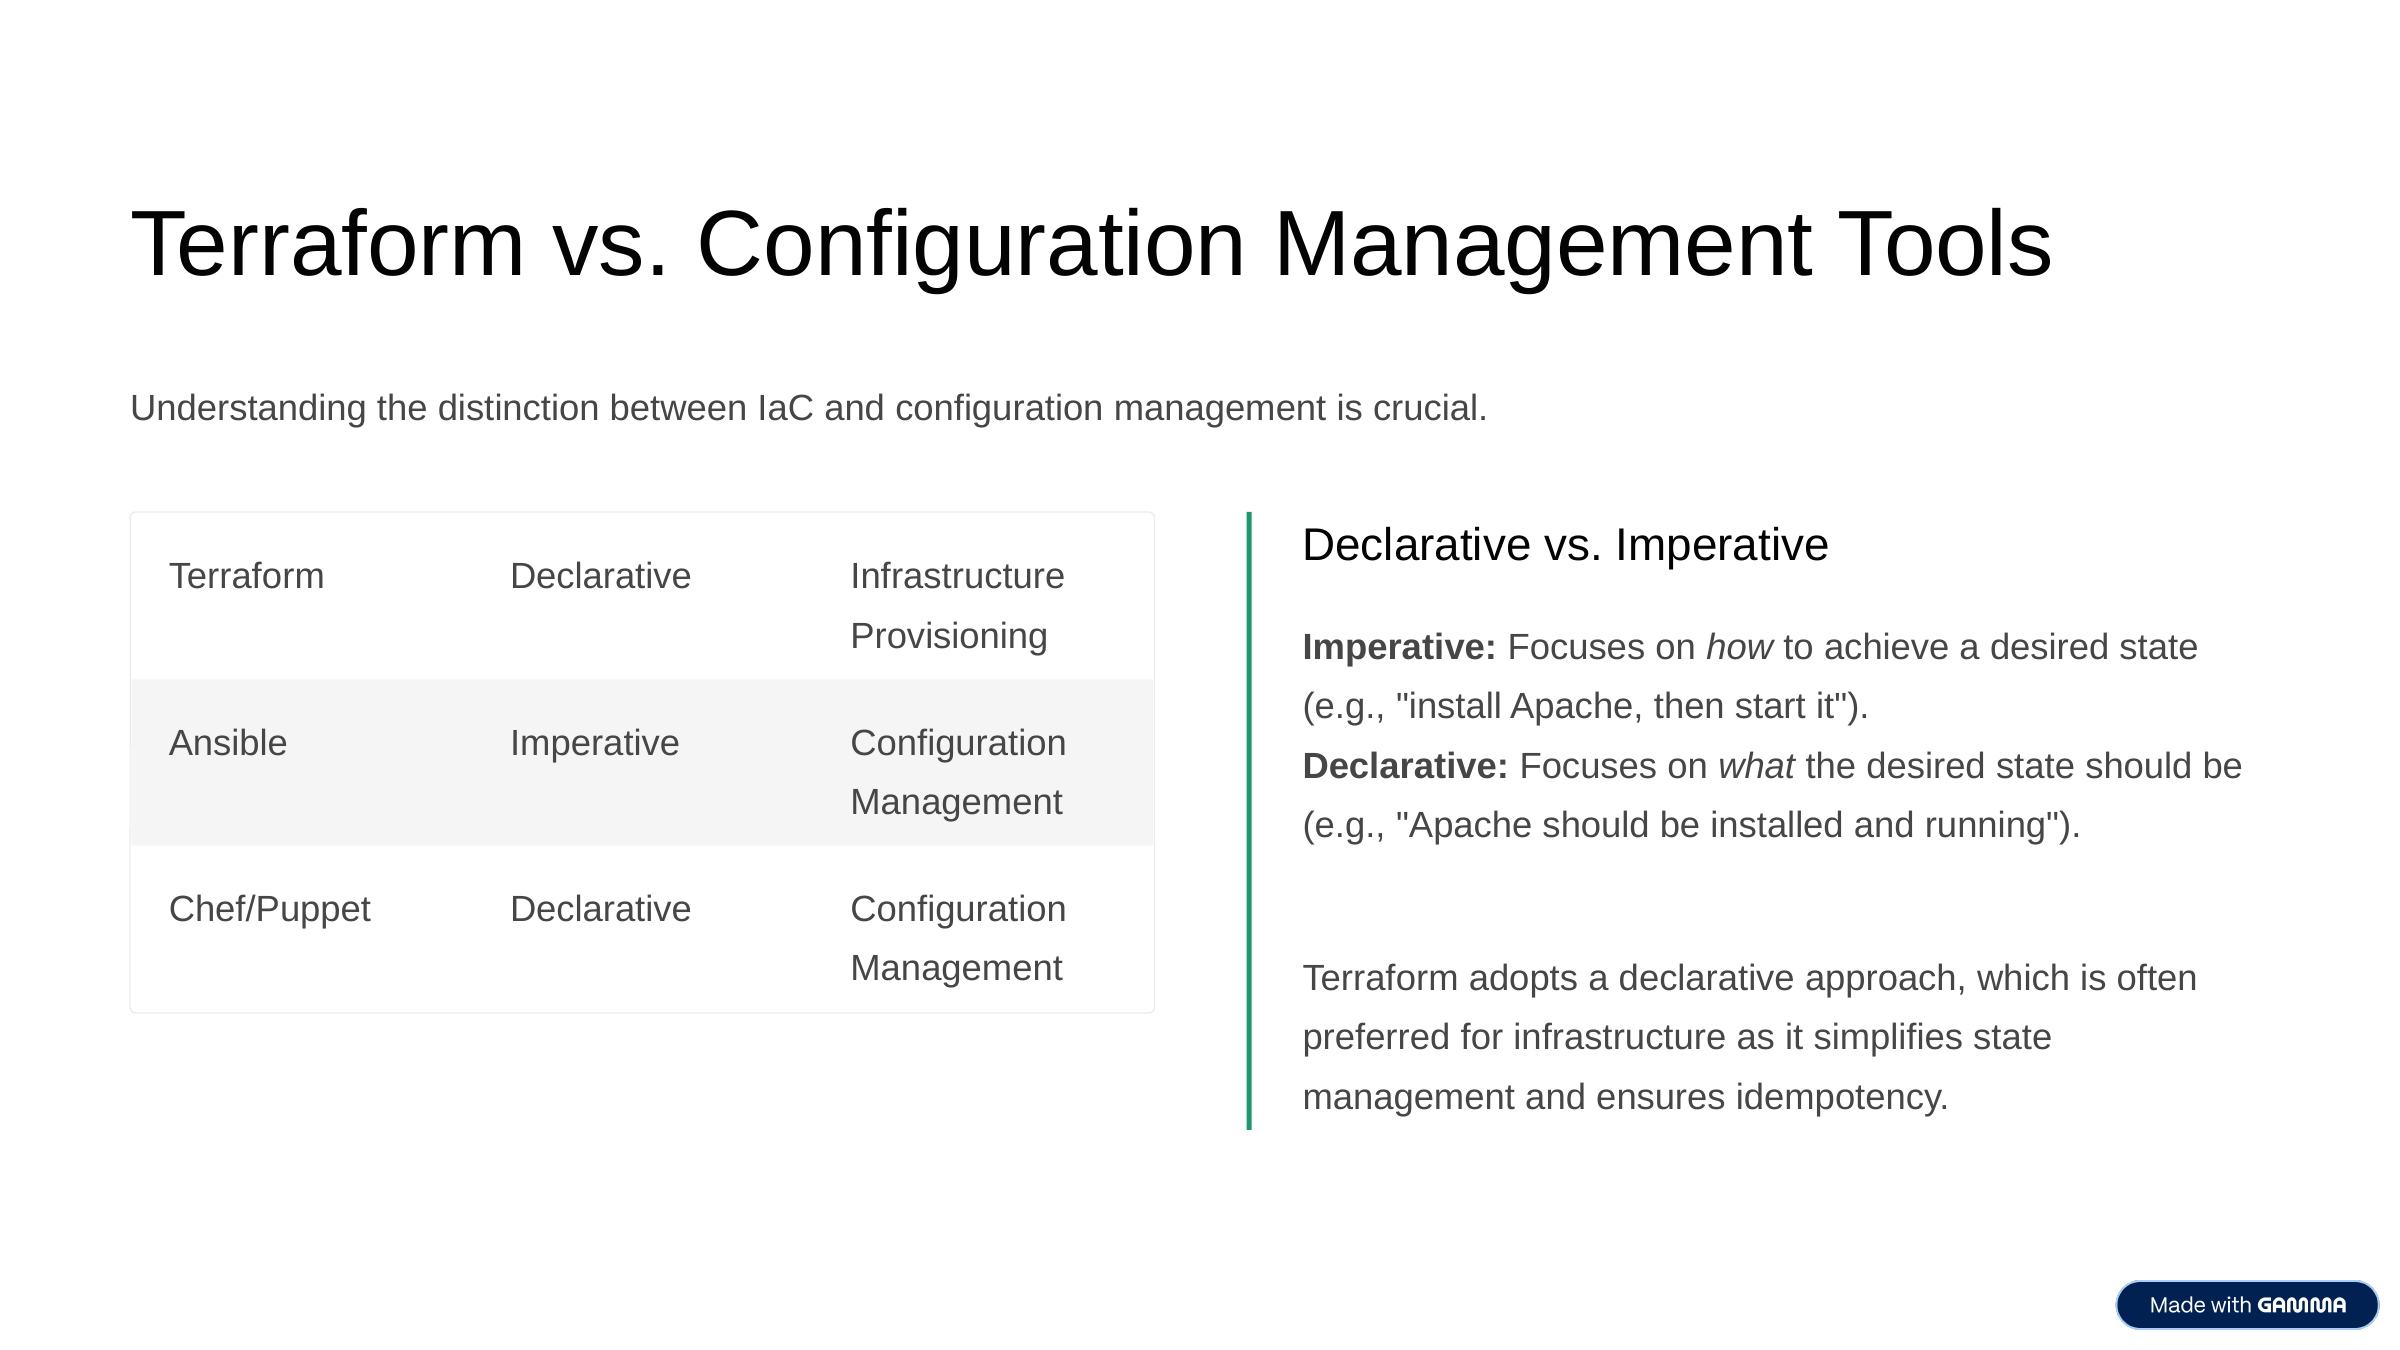

Terraform vs. Configuration Management Tools
Understanding the distinction between IaC and configuration management is crucial.

Declarative vs. Imperative

Terraform
Declarative
Infrastructure Provisioning
Imperative: Focuses on how to achieve a desired state (e.g., "install Apache, then start it").
Declarative: Focuses on what the desired state should be (e.g., "Apache should be installed and running").

Ansible
Imperative
Configuration Management

Chef/Puppet
Declarative
Configuration Management
Terraform adopts a declarative approach, which is often preferred for infrastructure as it simplifies state management and ensures idempotency.